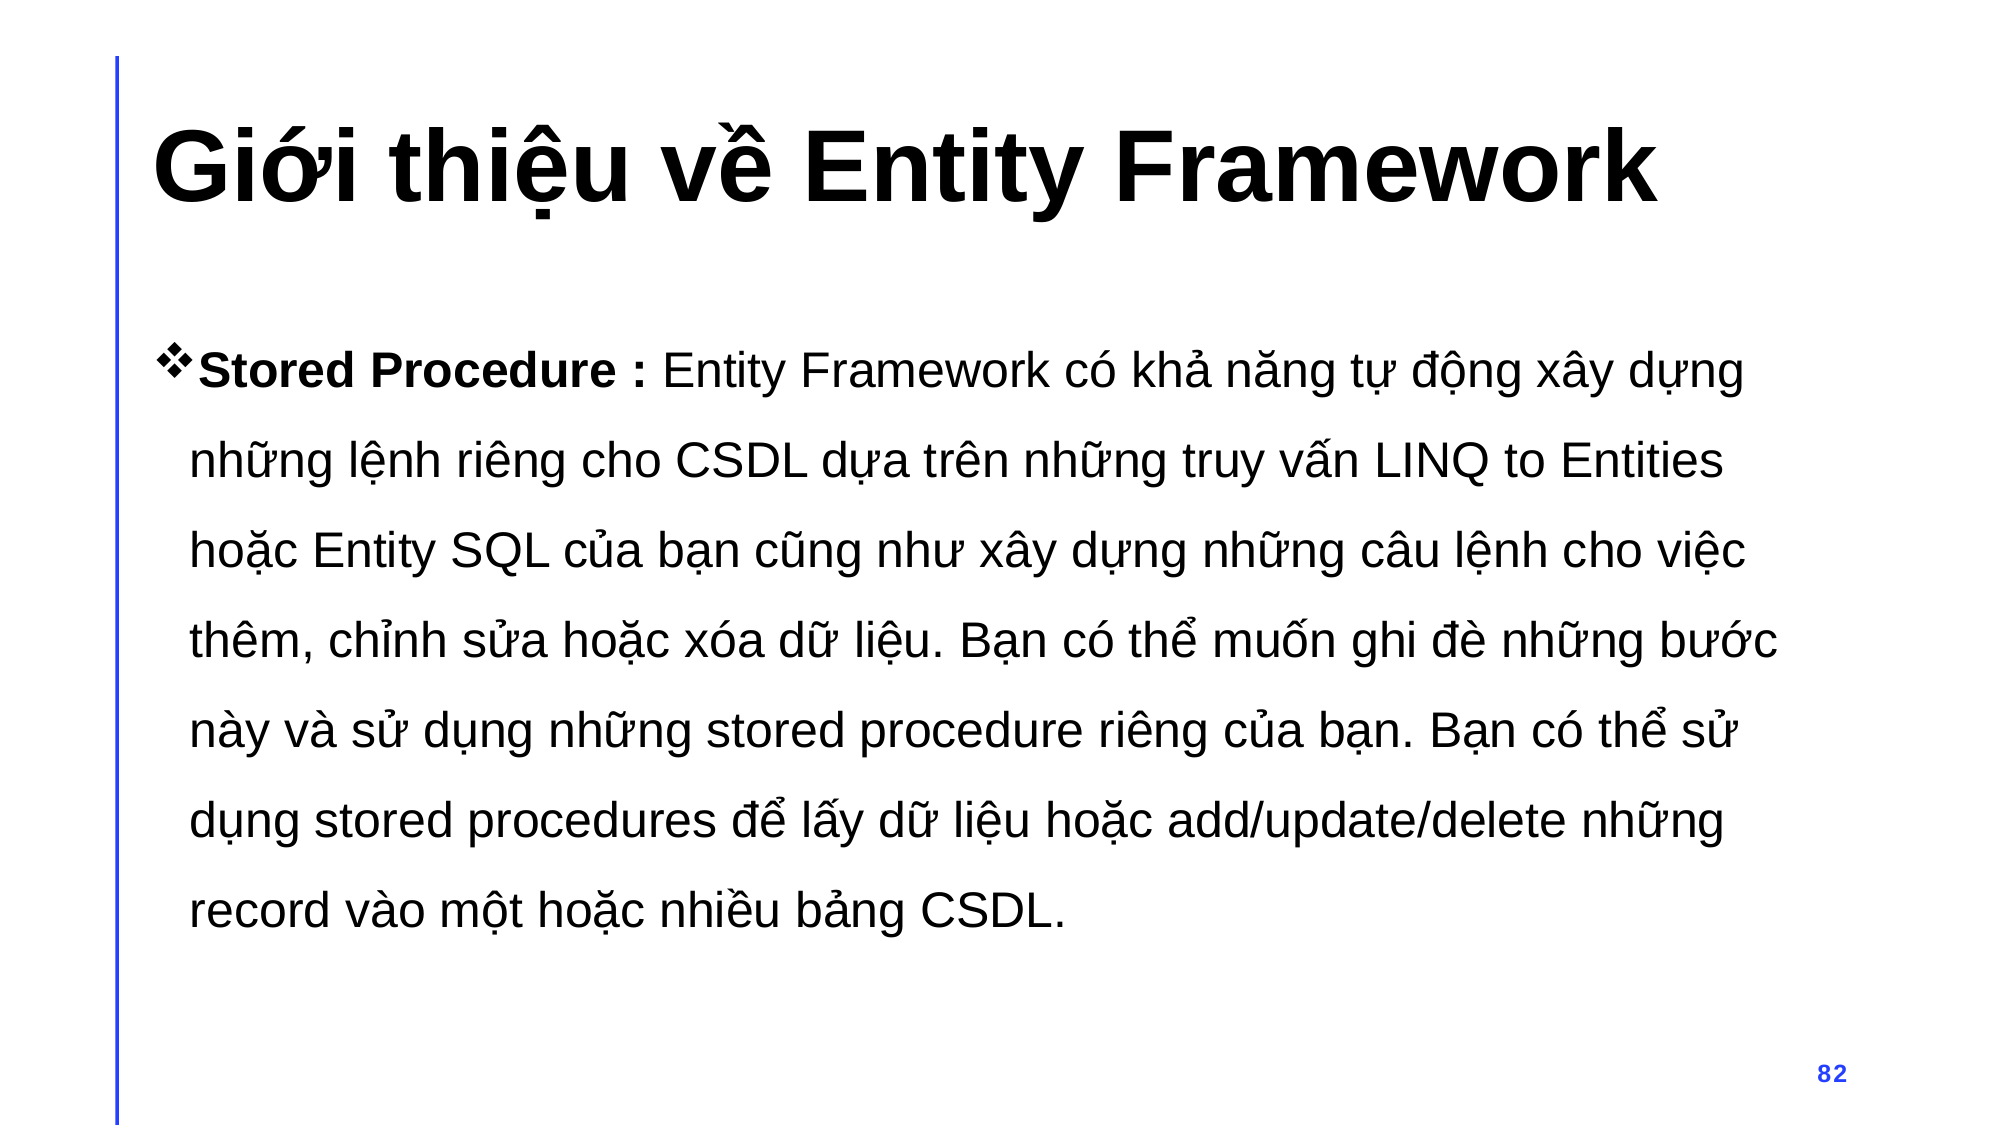

# Giới thiệu về Entity Framework
Stored Procedure : Entity Framework có khả năng tự động xây dựng những lệnh riêng cho CSDL dựa trên những truy vấn LINQ to Entities hoặc Entity SQL của bạn cũng như xây dựng những câu lệnh cho việc thêm, chỉnh sửa hoặc xóa dữ liệu. Bạn có thể muốn ghi đè những bước này và sử dụng những stored procedure riêng của bạn. Bạn có thể sử dụng stored procedures để lấy dữ liệu hoặc add/update/delete những record vào một hoặc nhiều bảng CSDL.

82